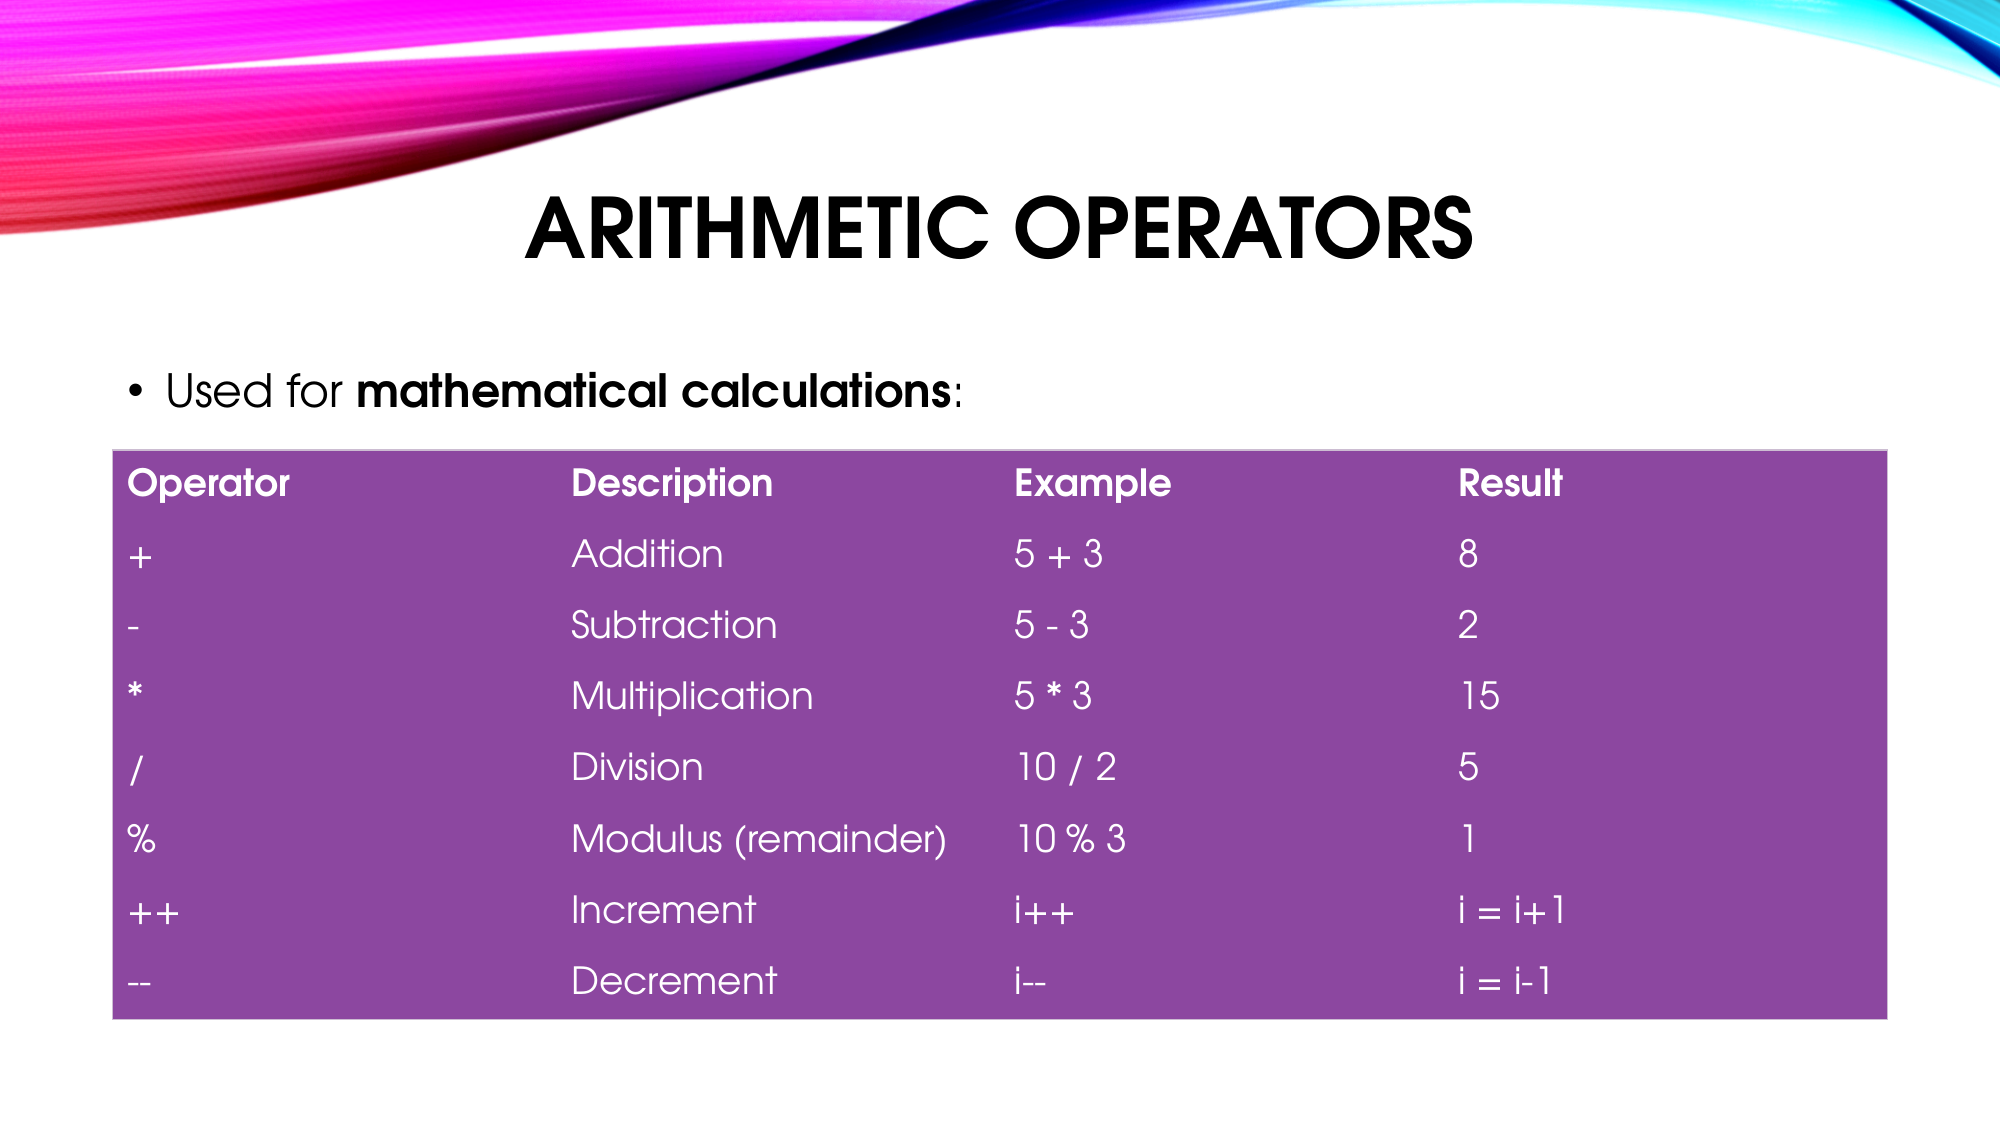

# ARITHMETIC OPERATORS
Used for mathematical calculations:
| Operator | Description | Example | Result |
| --- | --- | --- | --- |
| + | Addition | 5 + 3 | 8 |
| - | Subtraction | 5 - 3 | 2 |
| \* | Multiplication | 5 \* 3 | 15 |
| / | Division | 10 / 2 | 5 |
| % | Modulus (remainder) | 10 % 3 | 1 |
| ++ | Increment | i++ | i = i+1 |
| -- | Decrement | i-- | i = i-1 |